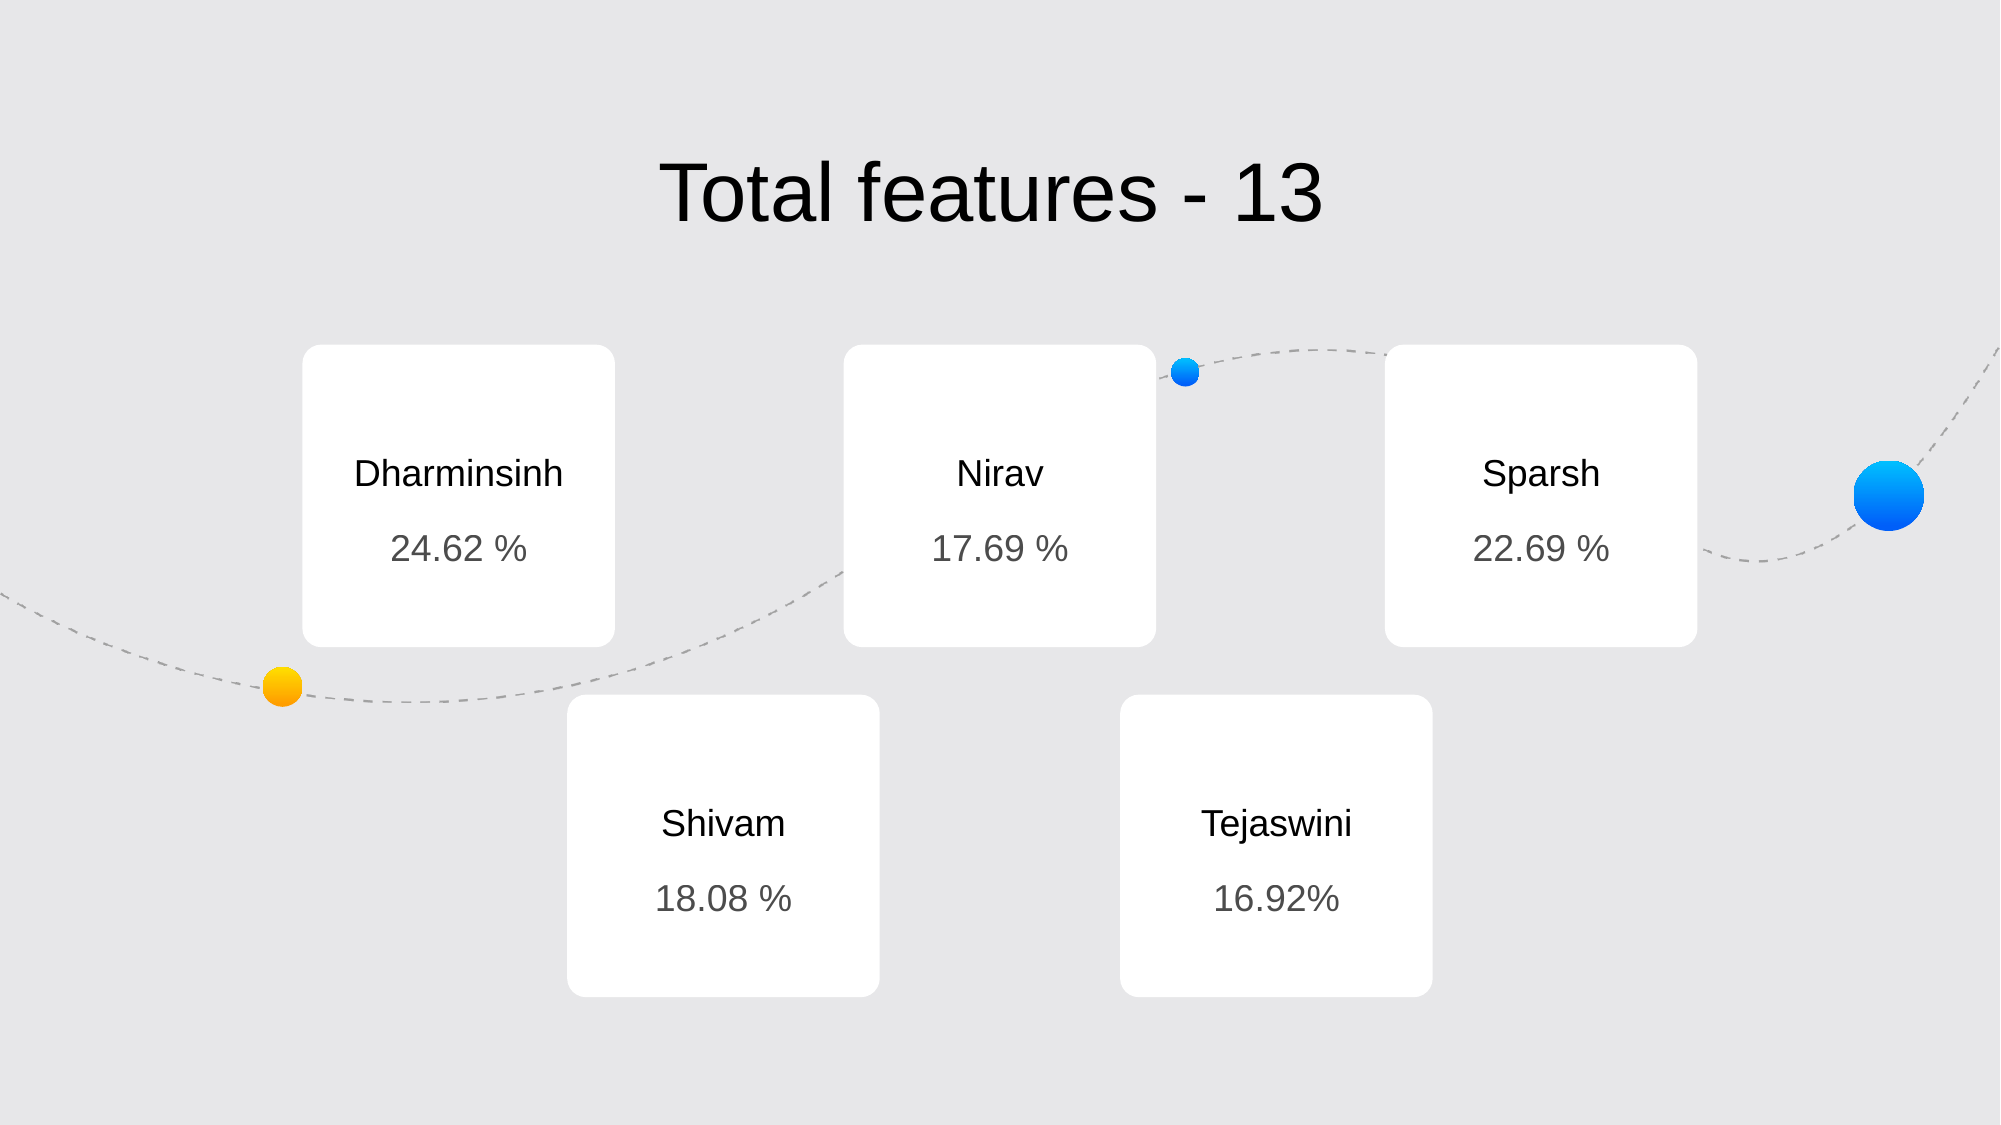

# Total features - 13
Dharminsinh
24.62 %
Nirav
17.69 %
Sparsh
22.69 %

Shivam
18.08 %
Tejaswini
16.92%